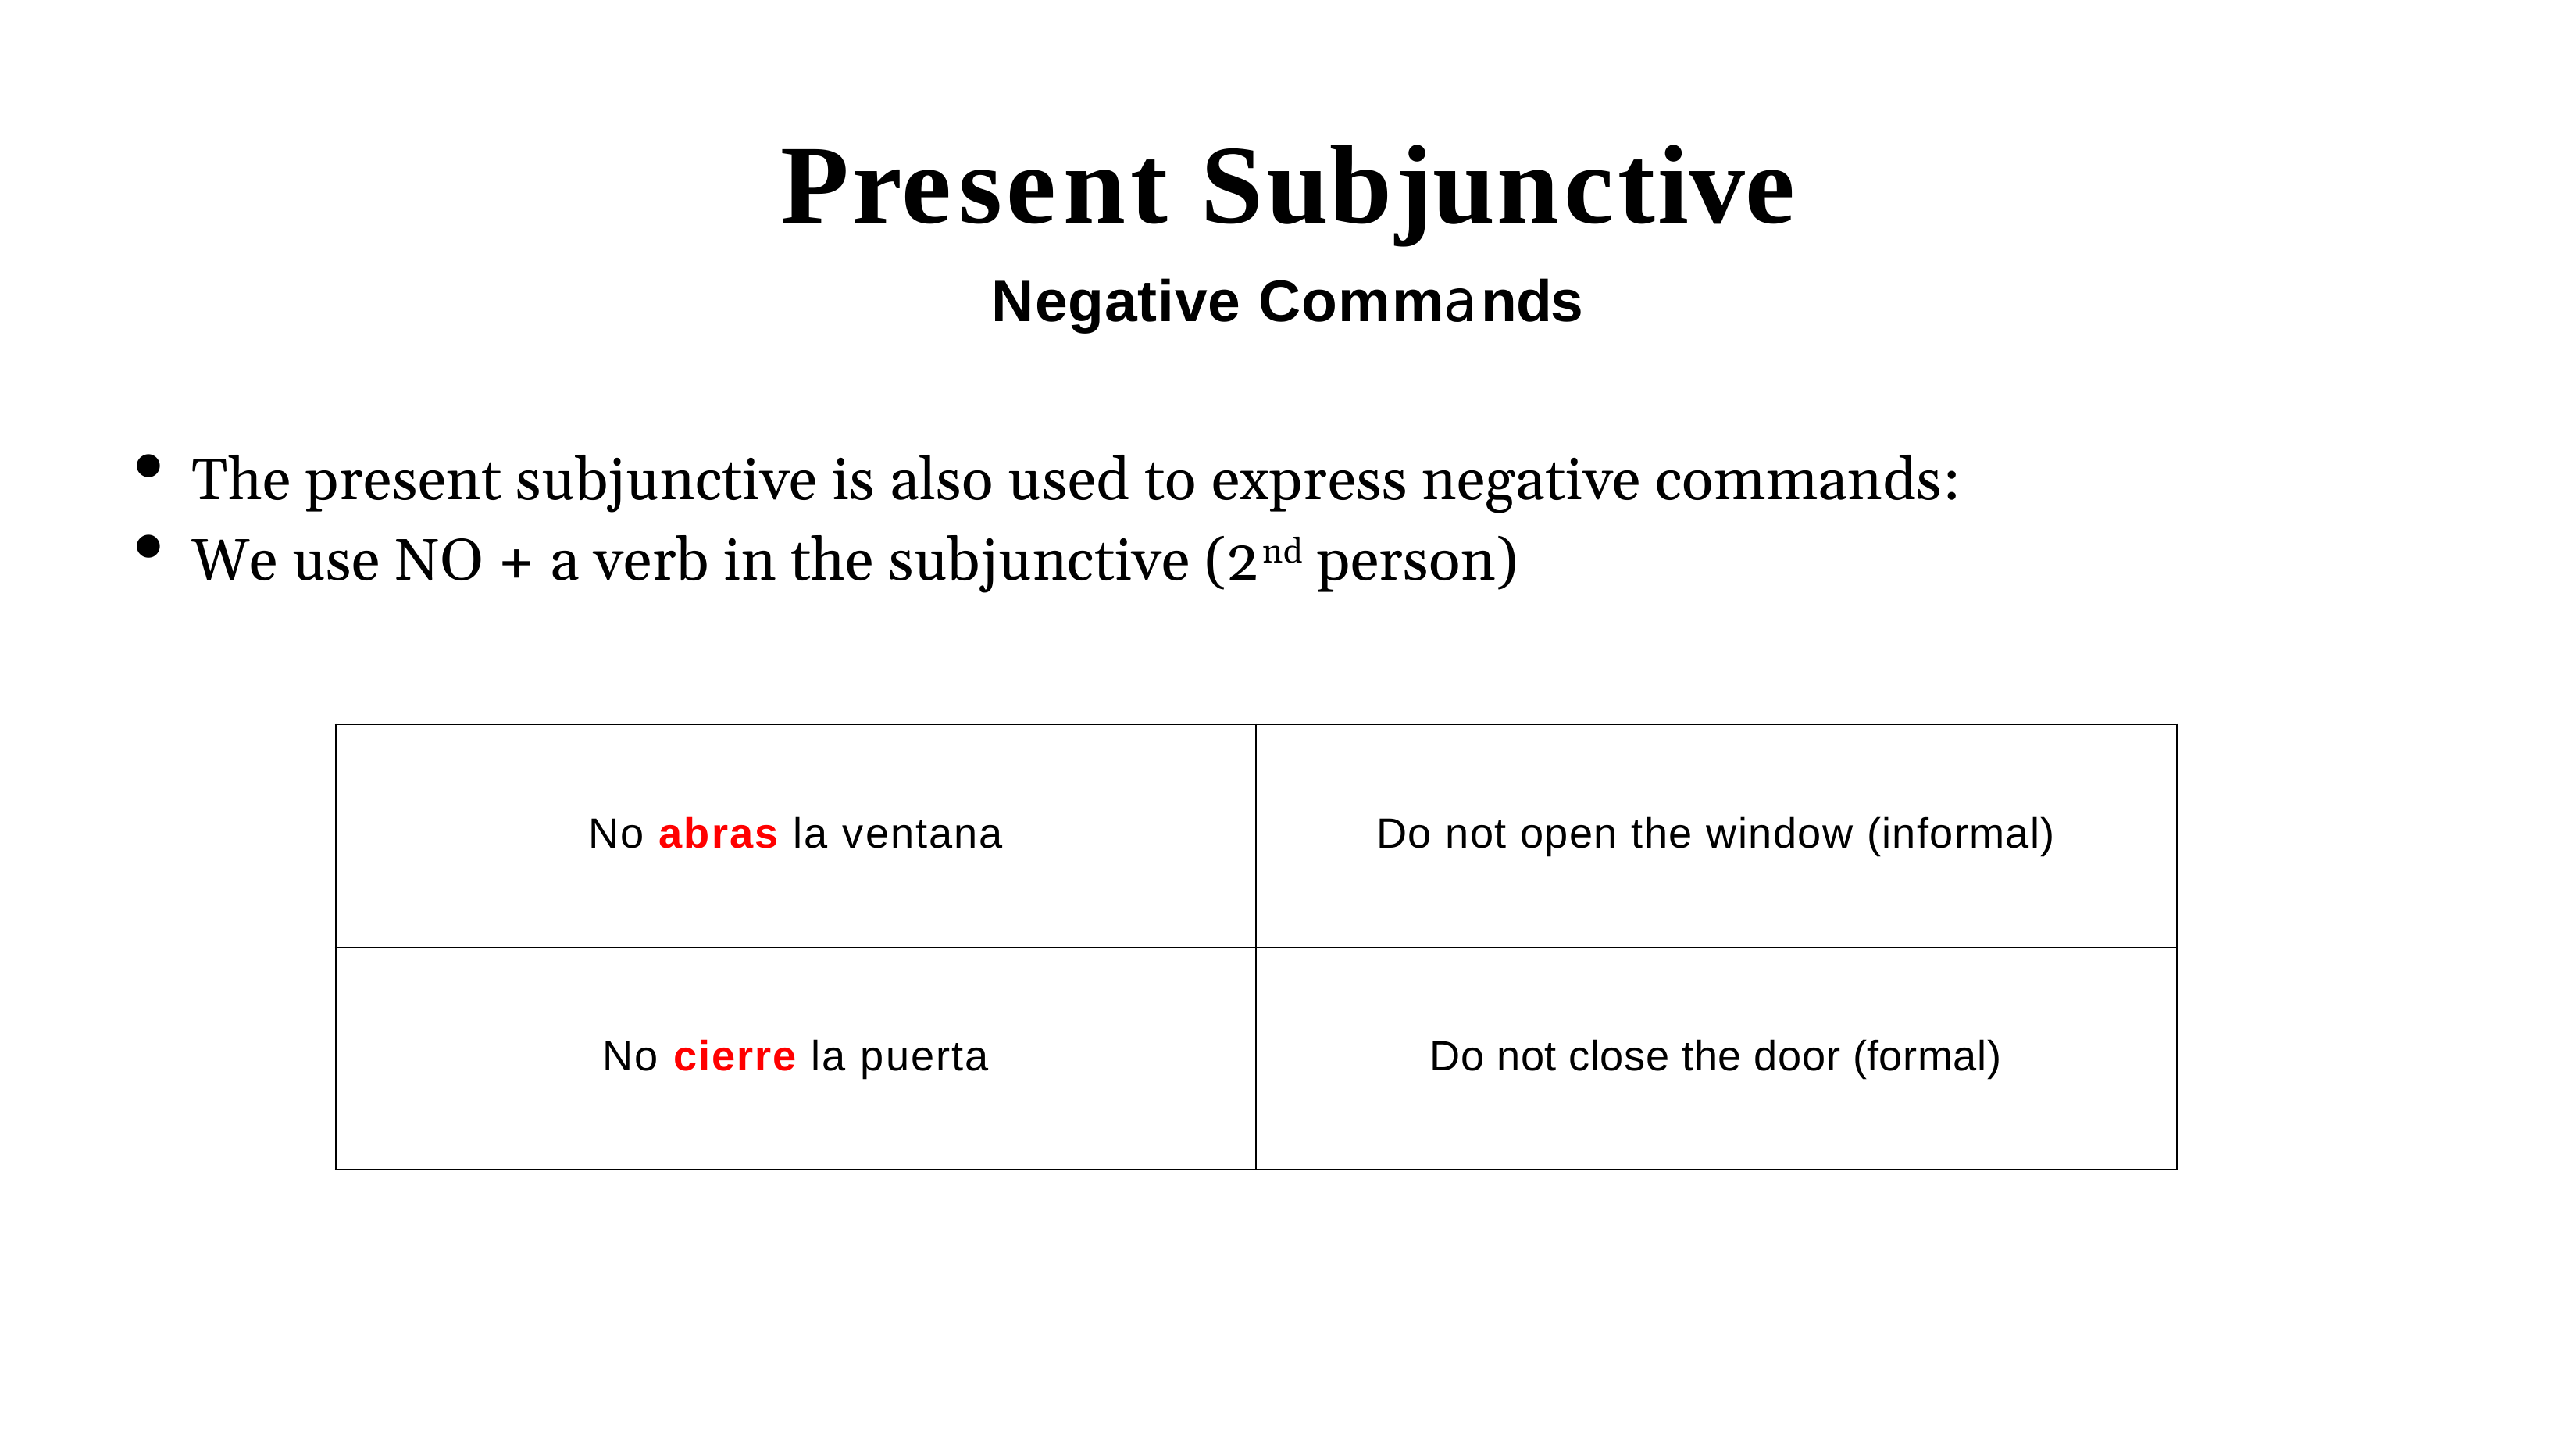

# Present Subjunctive
Negative Commands
The present subjunctive is also used to express negative commands:
We use NO + a verb in the subjunctive (2nd person)
| No abras la ventana | Do not open the window (informal) |
| --- | --- |
| No cierre la puerta | Do not close the door (formal) |